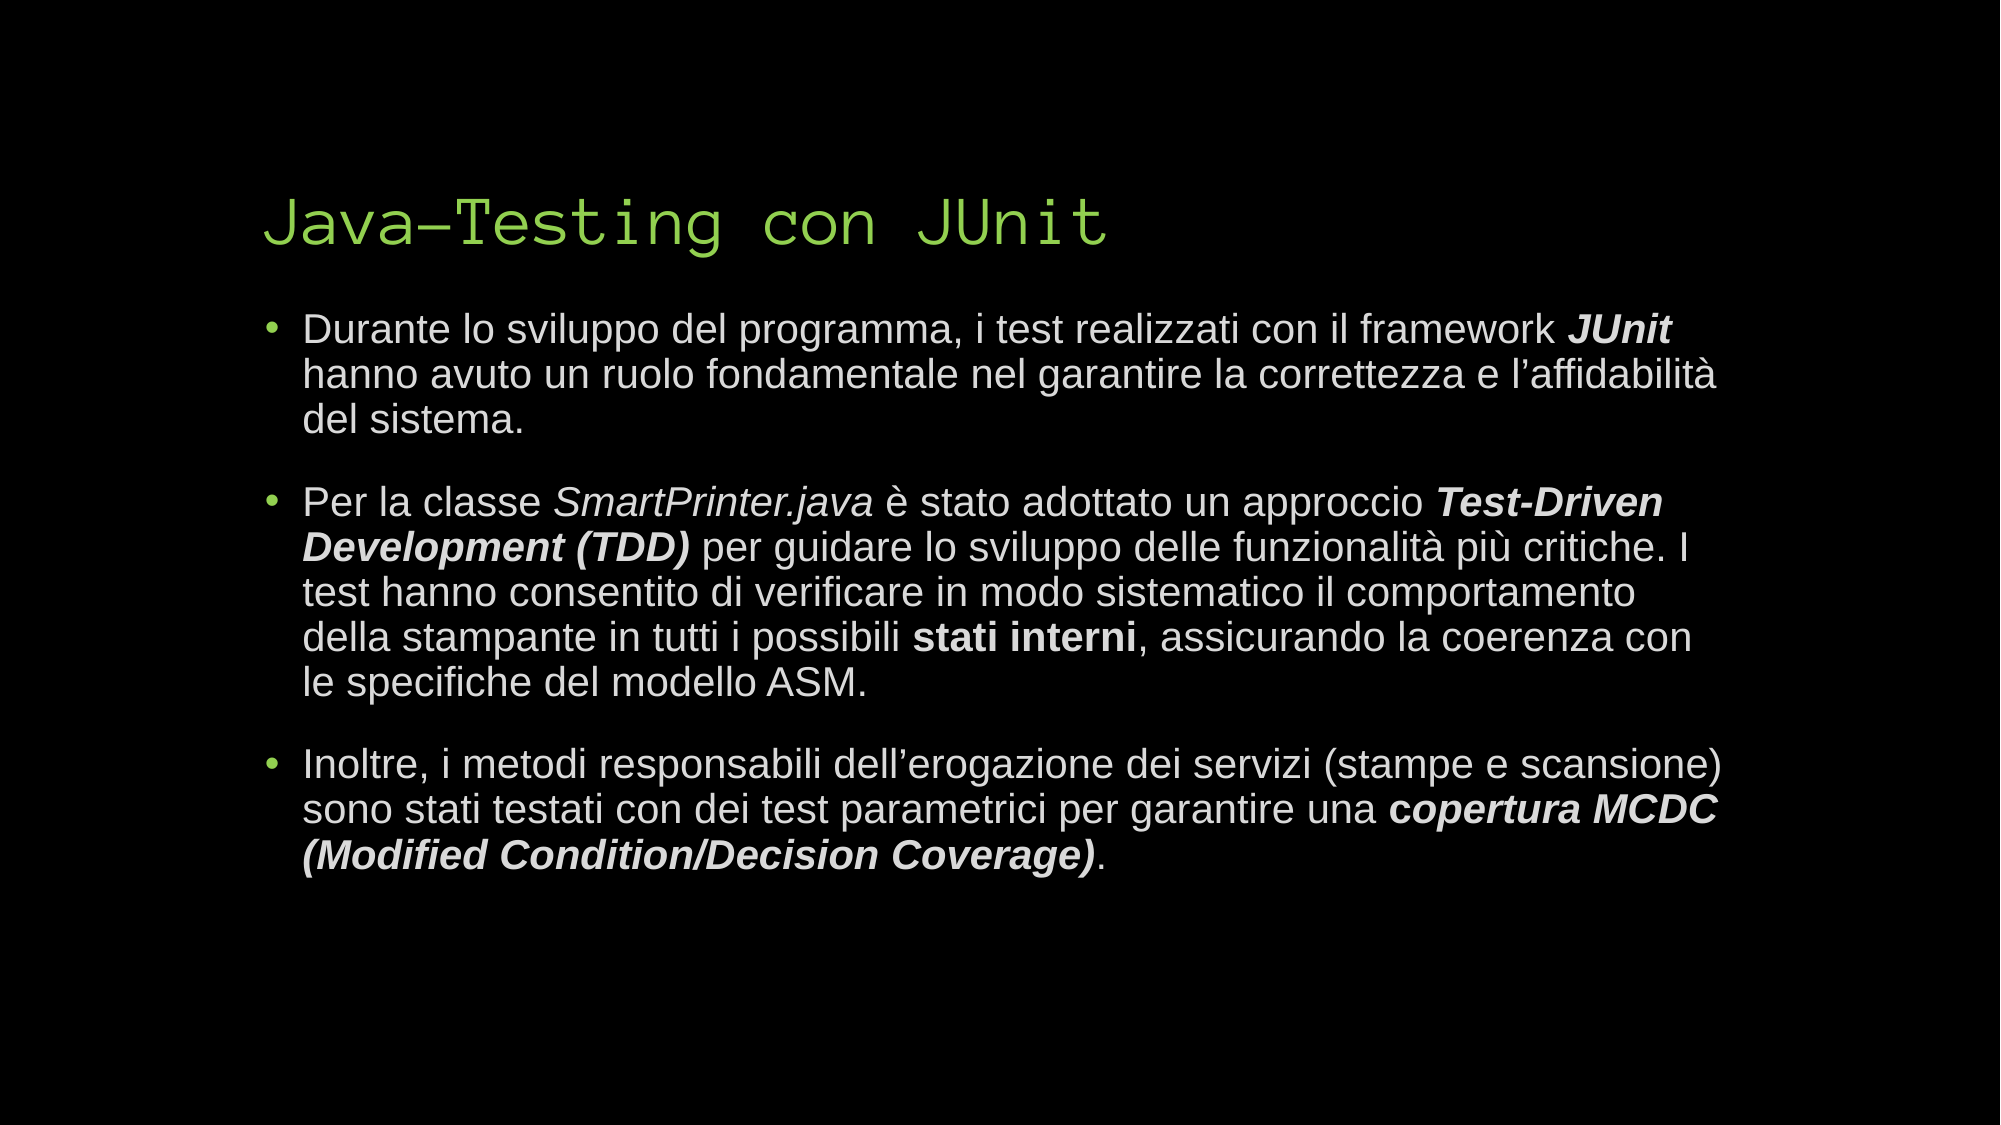

# Java-Testing con JUnit
Durante lo sviluppo del programma, i test realizzati con il framework JUnit hanno avuto un ruolo fondamentale nel garantire la correttezza e l’affidabilità del sistema.
Per la classe SmartPrinter.java è stato adottato un approccio Test-Driven Development (TDD) per guidare lo sviluppo delle funzionalità più critiche. I test hanno consentito di verificare in modo sistematico il comportamento della stampante in tutti i possibili stati interni, assicurando la coerenza con le specifiche del modello ASM.
Inoltre, i metodi responsabili dell’erogazione dei servizi (stampe e scansione) sono stati testati con dei test parametrici per garantire una copertura MCDC (Modified Condition/Decision Coverage).